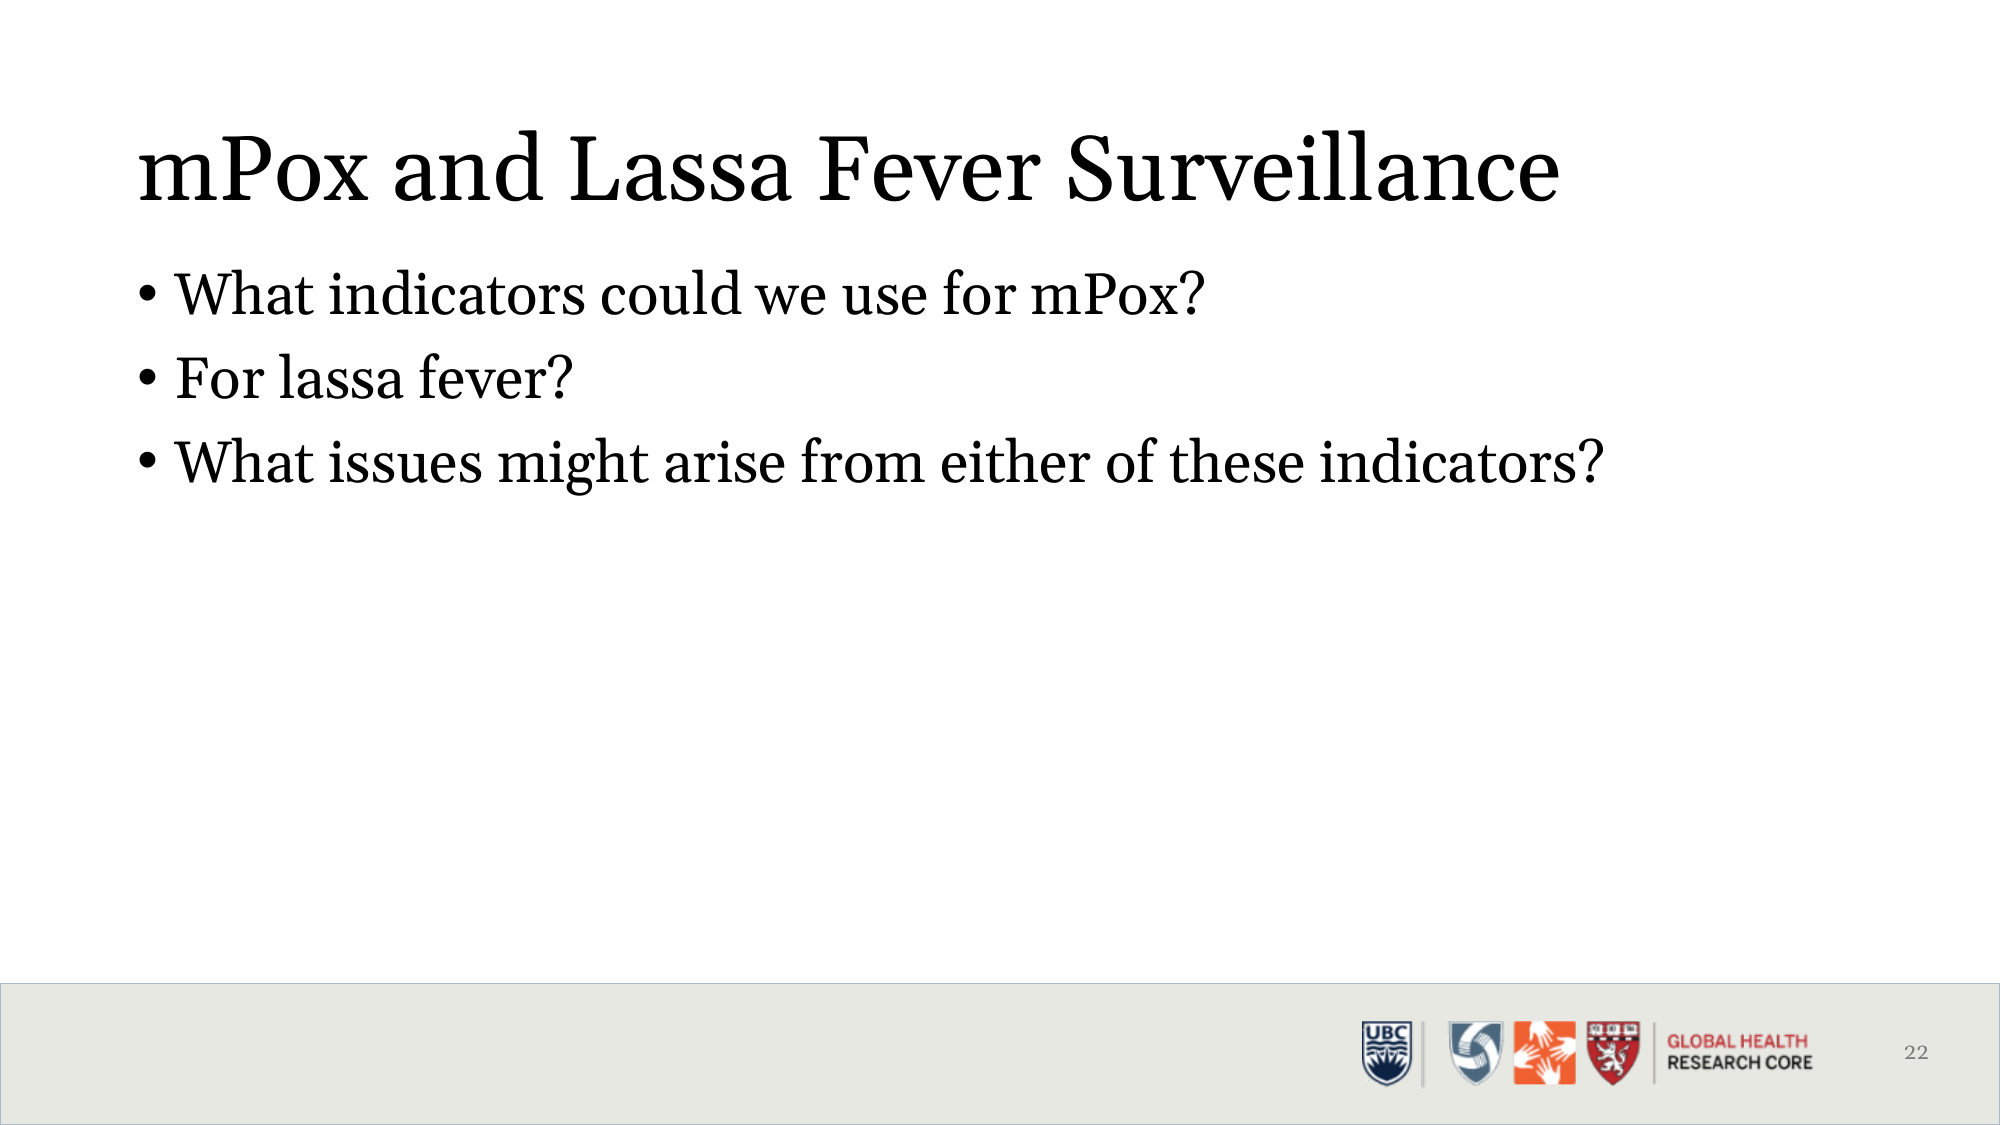

# mPox and Lassa Fever Surveillance
What indicators could we use for mPox?
For lassa fever?
What issues might arise from either of these indicators?